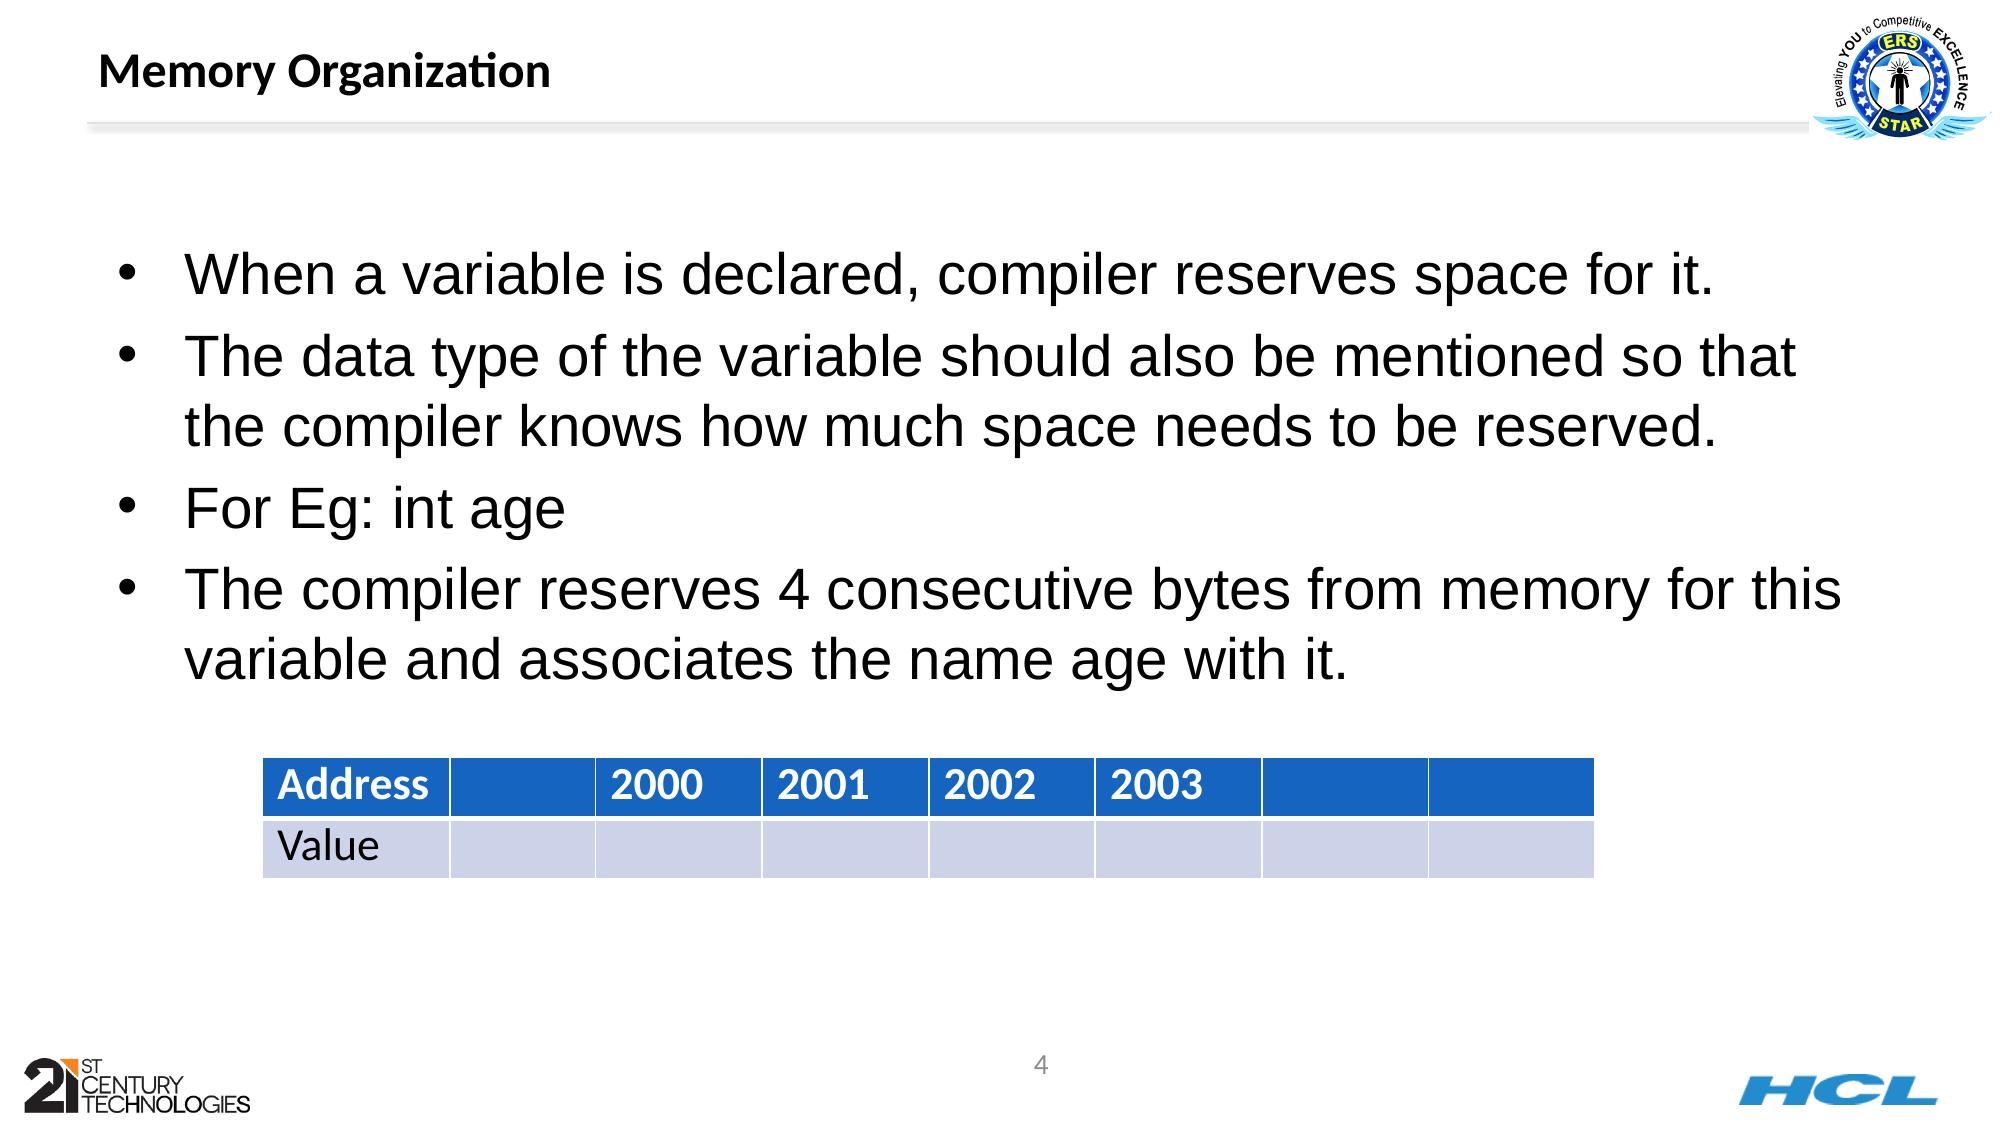

# Memory Organization
When a variable is declared, compiler reserves space for it.
The data type of the variable should also be mentioned so that the compiler knows how much space needs to be reserved.
For Eg: int age
The compiler reserves 4 consecutive bytes from memory for this variable and associates the name age with it.

| Address |  | 2000 | 2001 | 2002 | 2003 |  |  |
| --- | --- | --- | --- | --- | --- | --- | --- |
| Value |  |  |  |  |  |  |  |
4